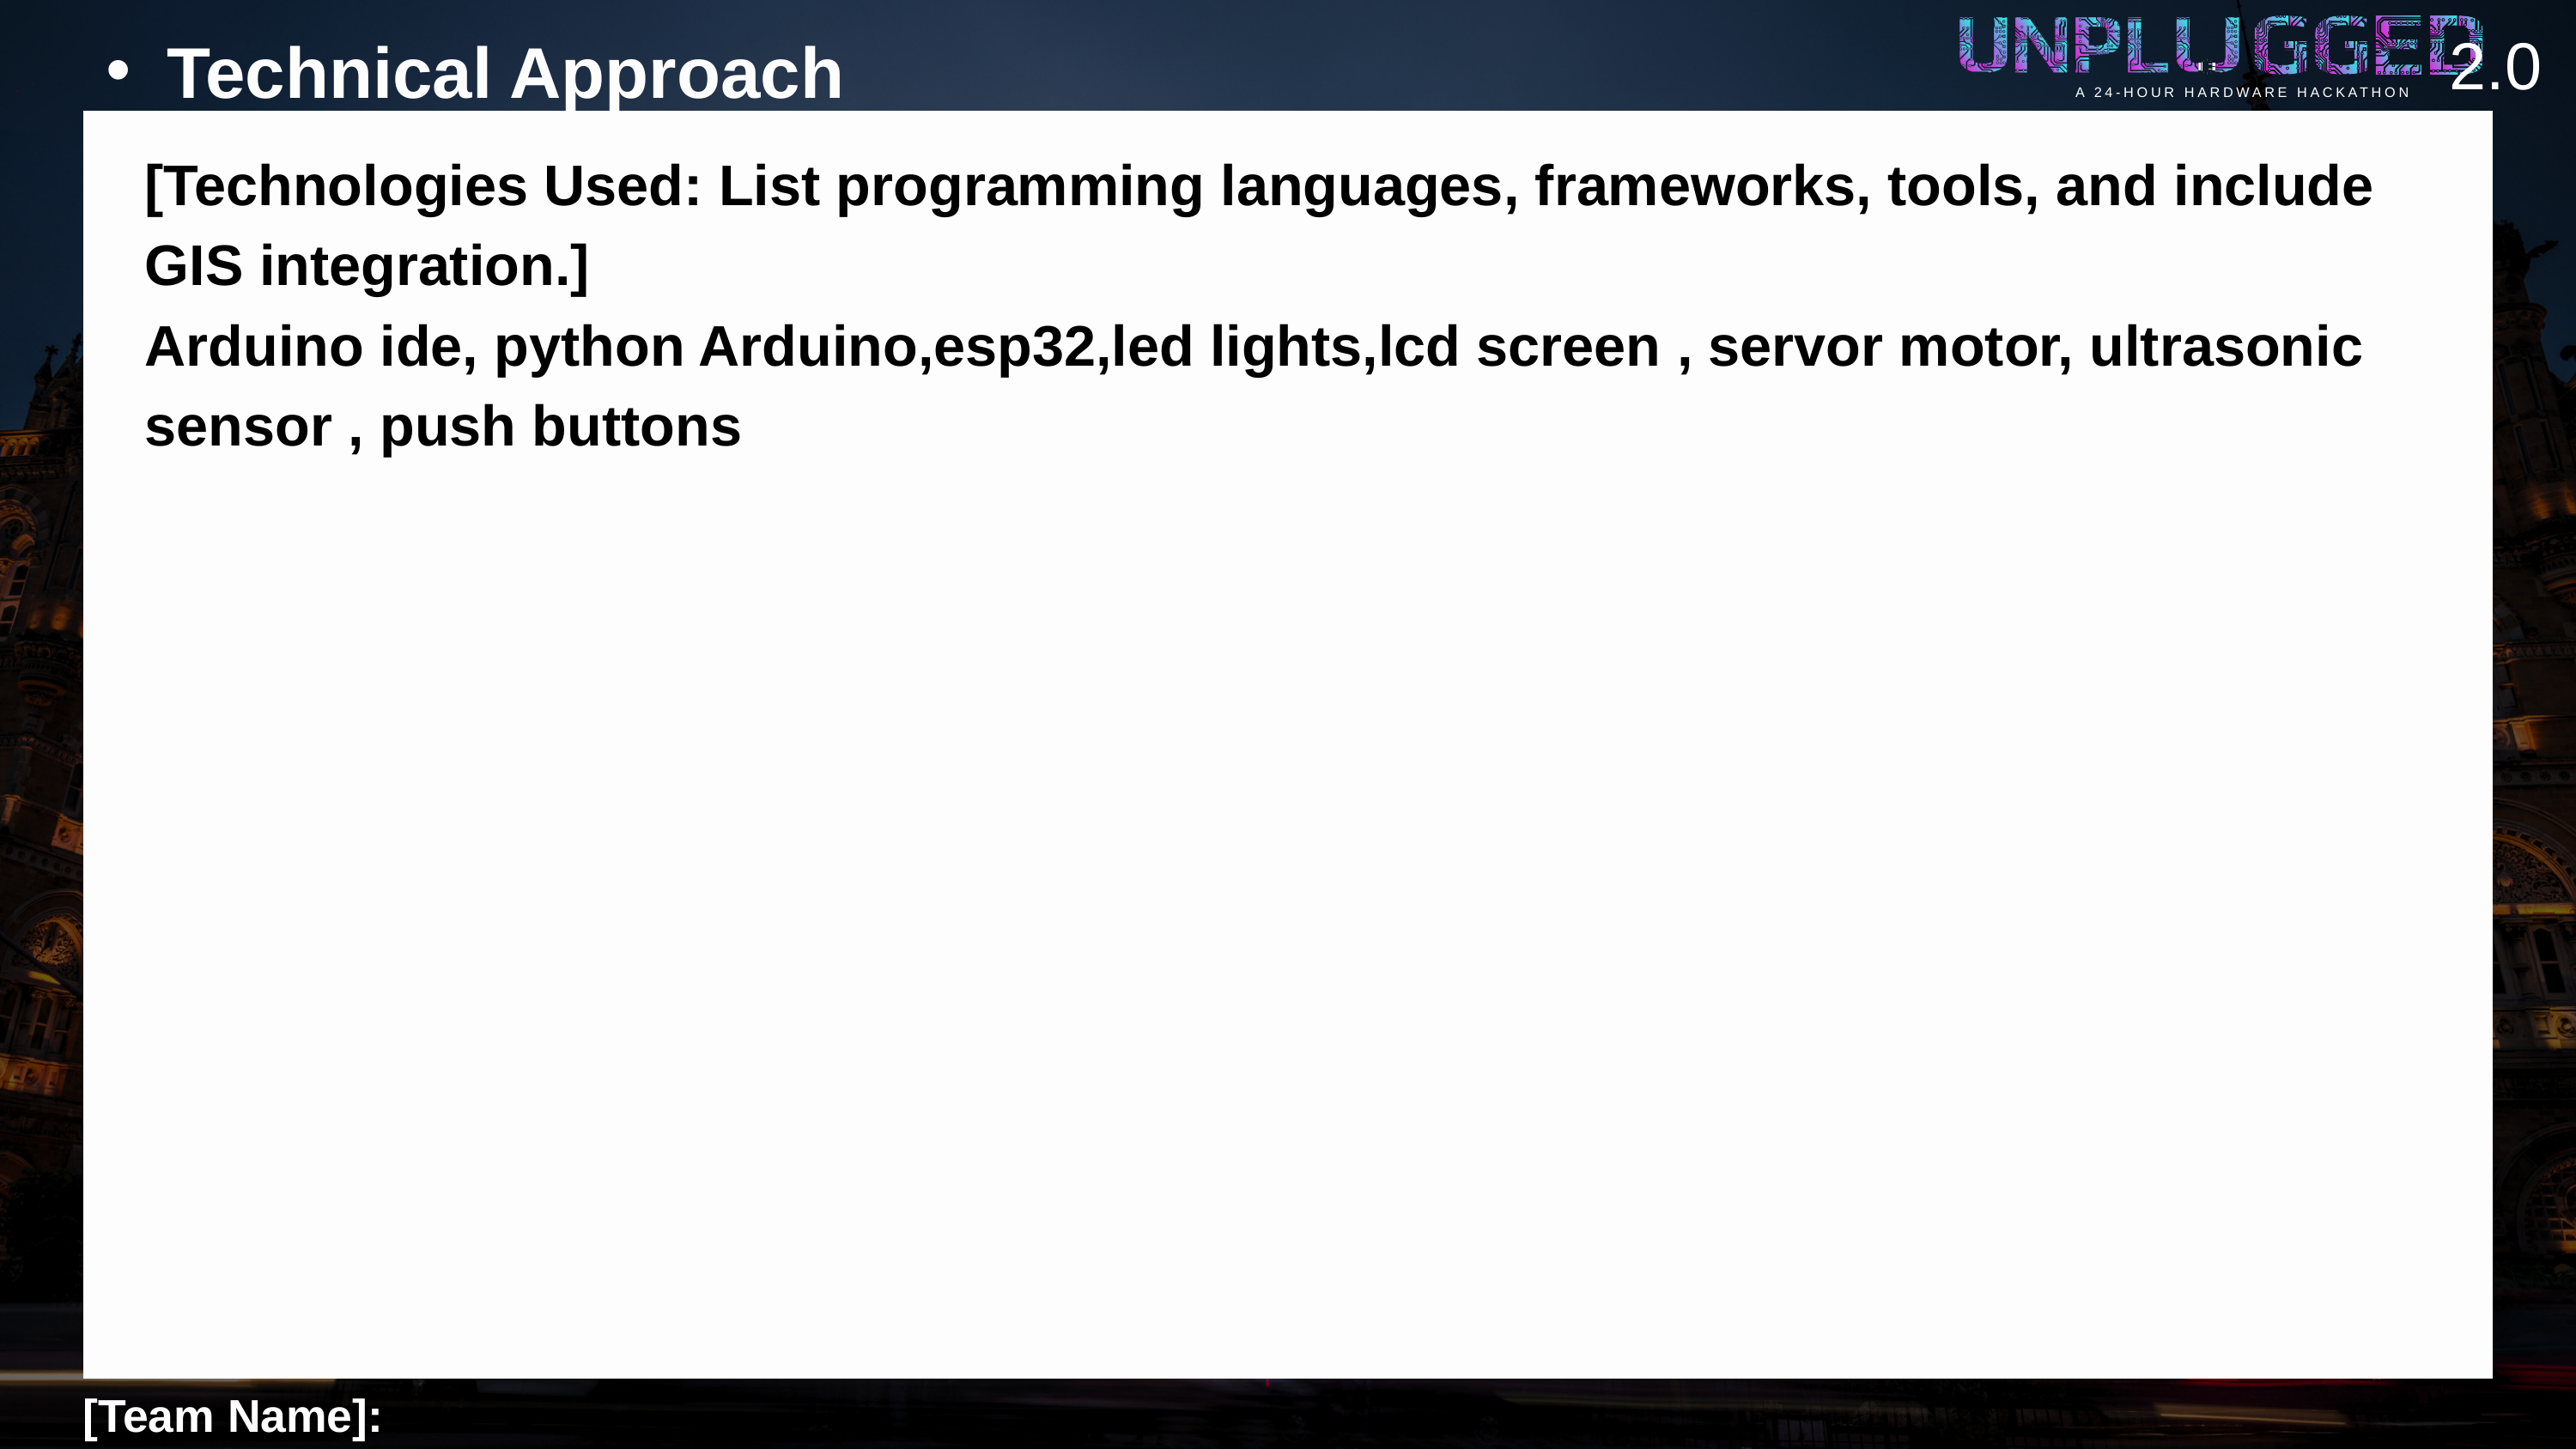

2.0

A 24-HOUR HARDWARE HACKATHON
Technical Approach

[Technologies Used: List programming languages, frameworks, tools, and include GIS integration.]
Arduino ide, python Arduino,esp32,led lights,lcd screen , servor motor, ultrasonic sensor , push buttons

[Team Name]: